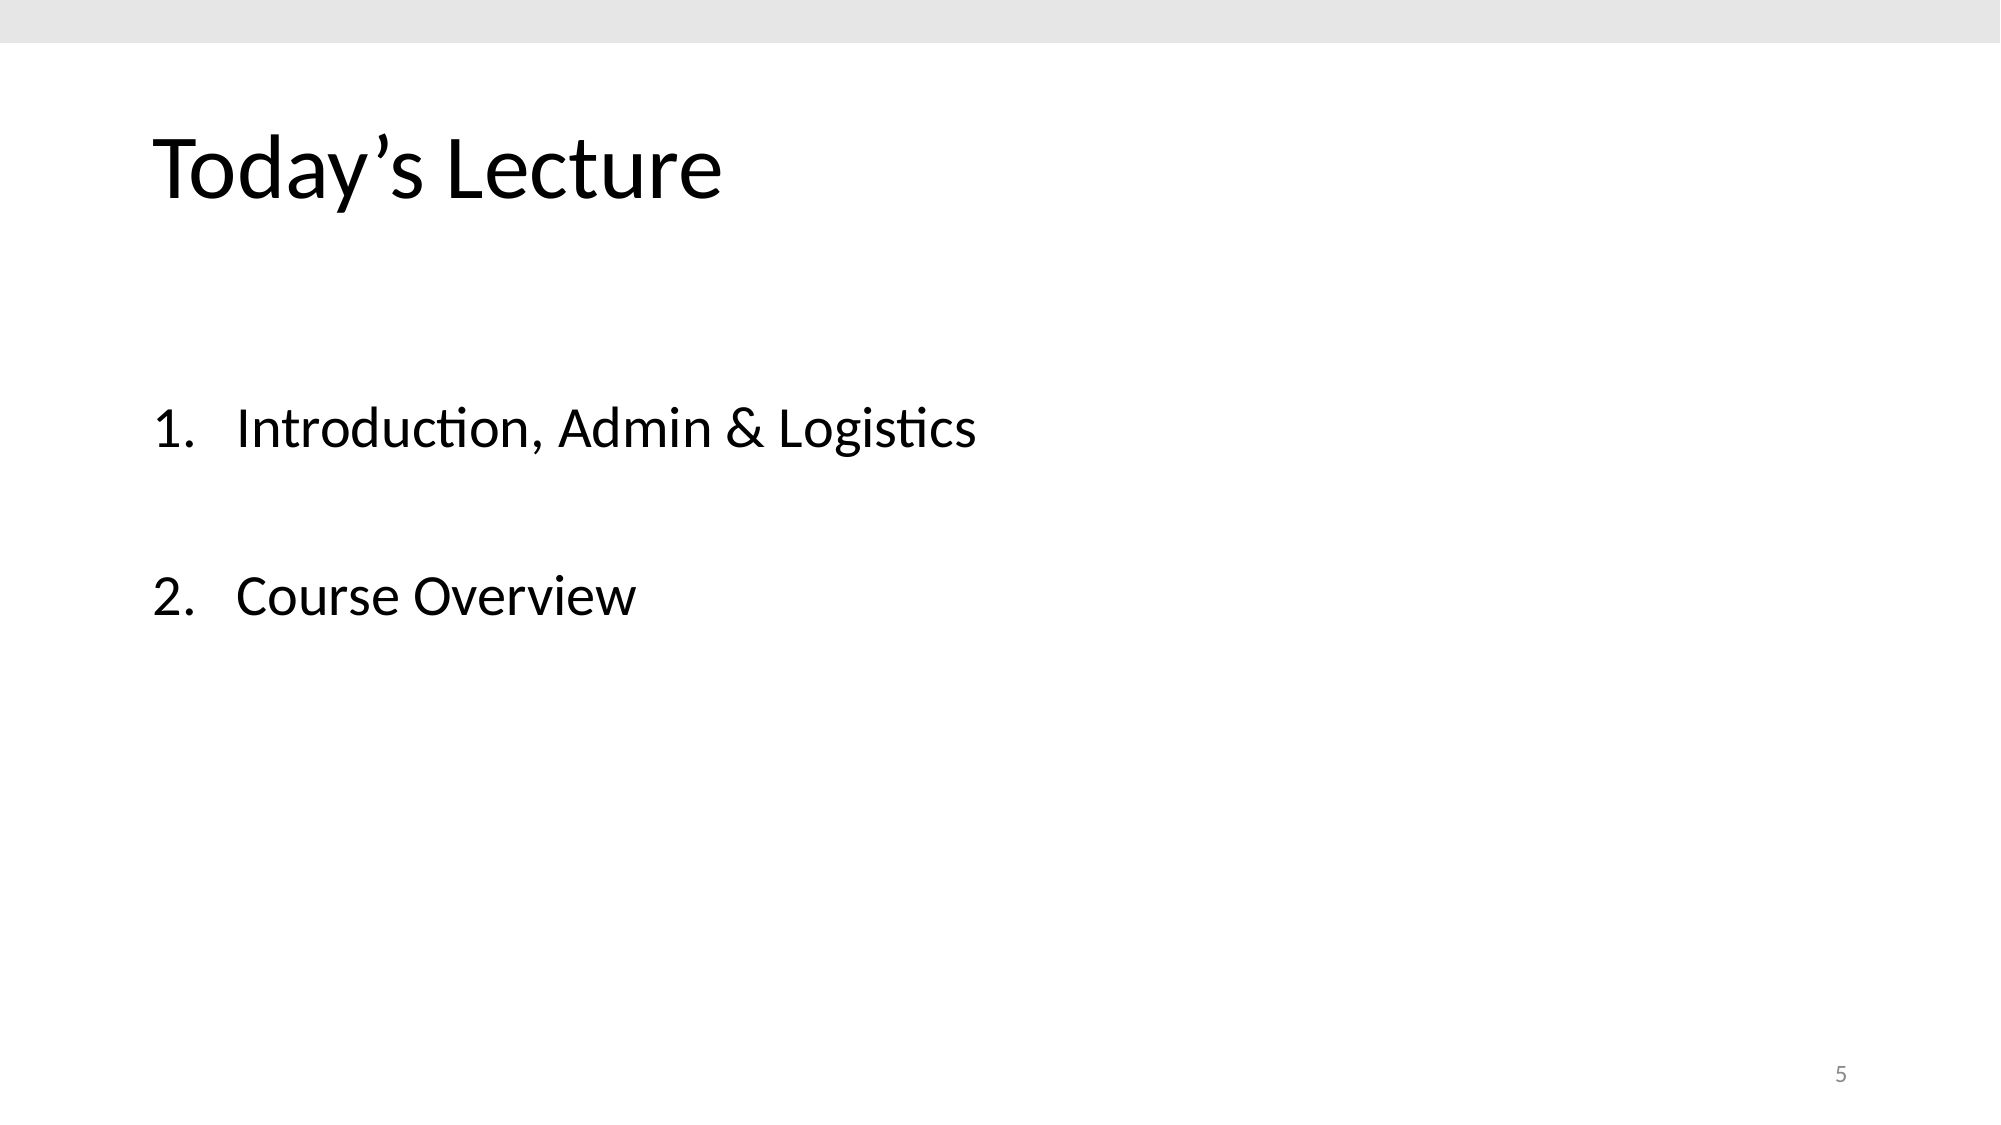

# Today’s Lecture

Introduction, Admin & Logistics

Course Overview

5